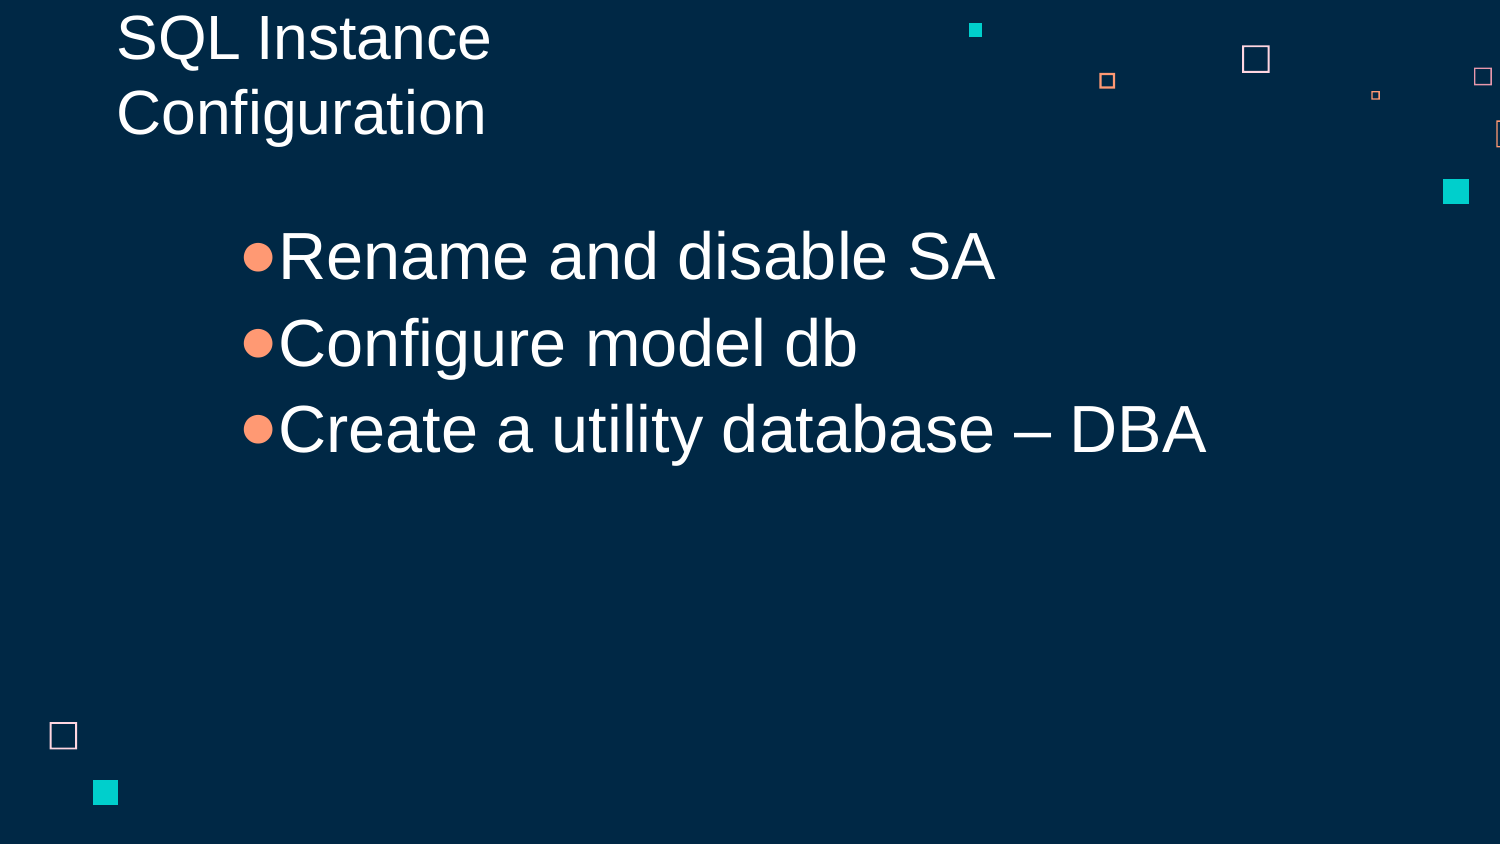

# SQL Instance Configuration
Rename and disable SA
Configure model db
Create a utility database – DBA